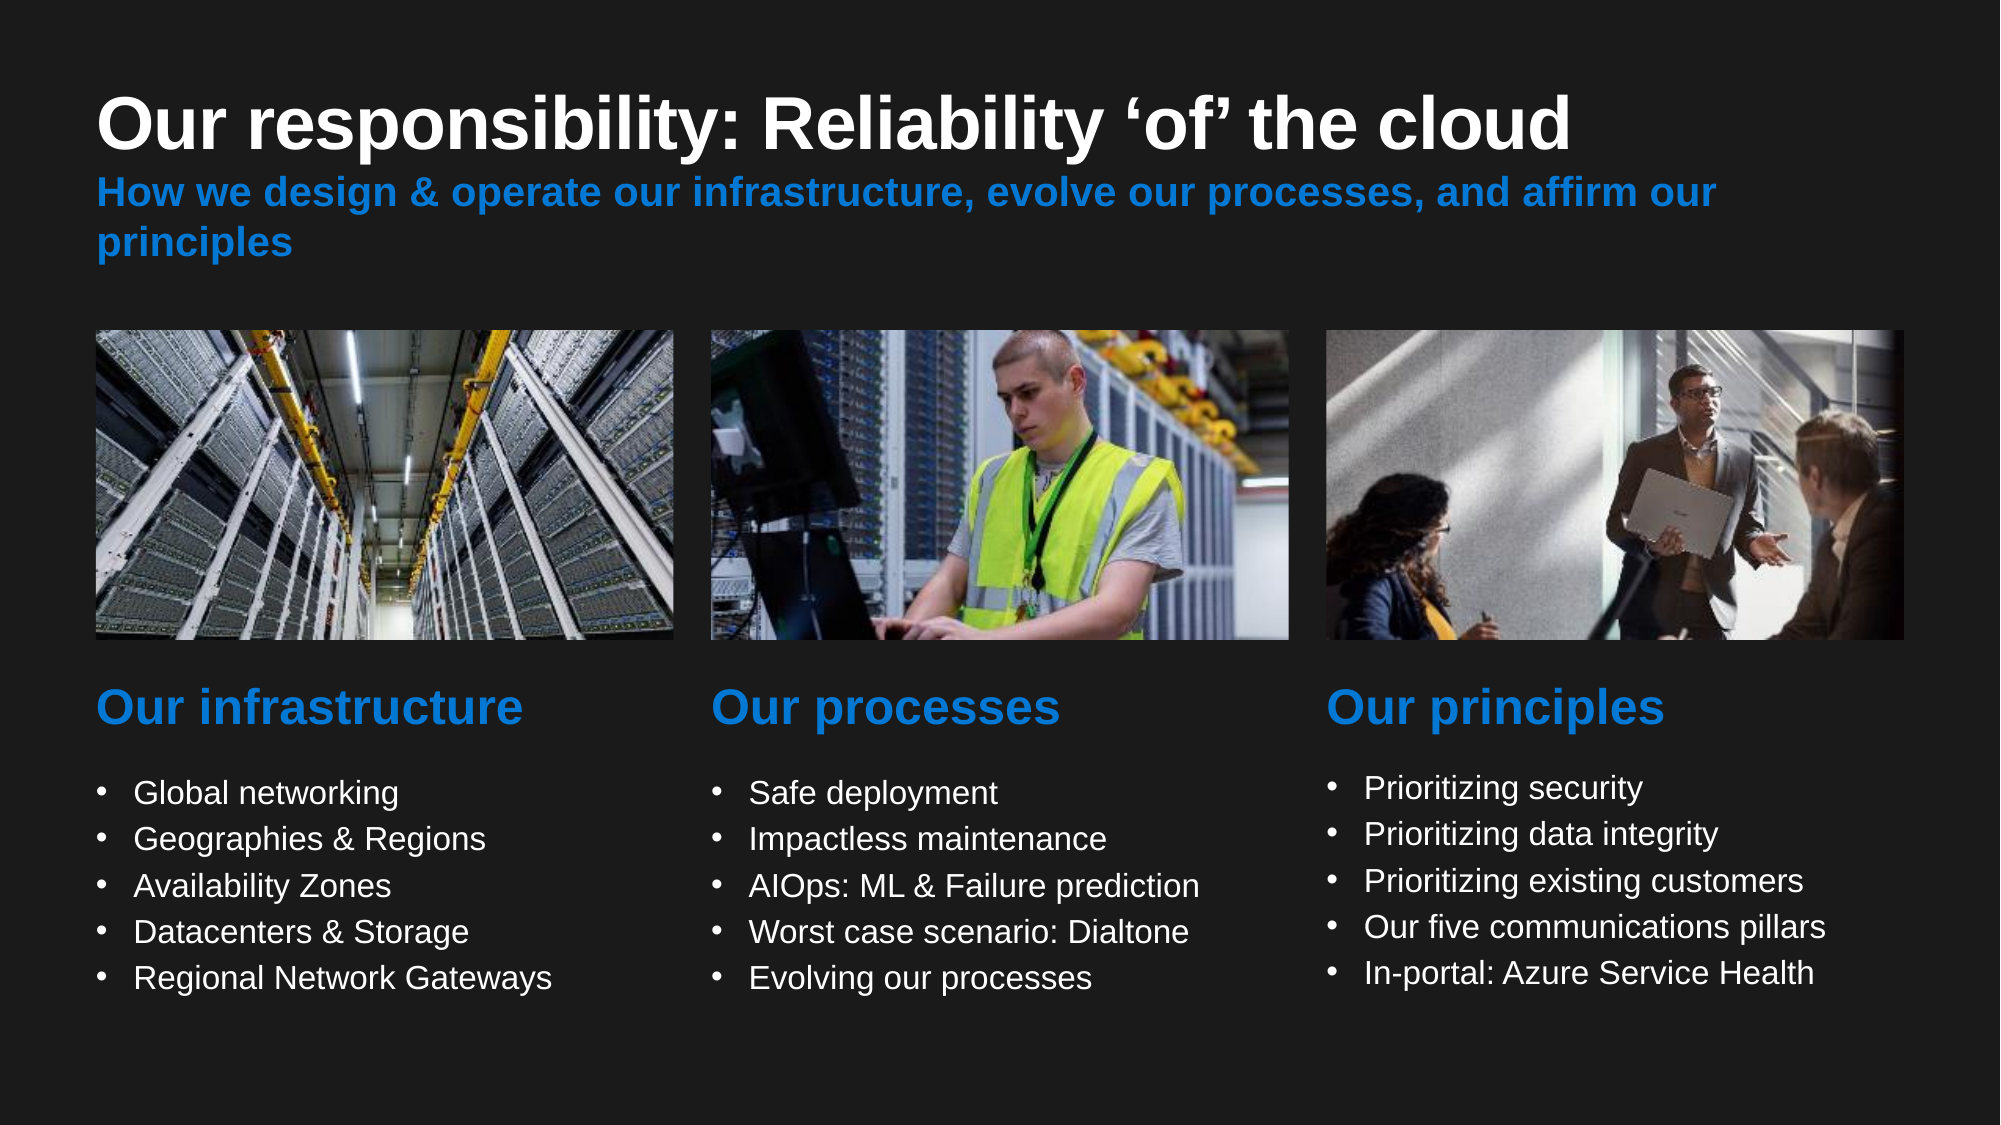

# Our responsibility: Reliability ‘of’ the cloud How we design & operate our infrastructure, evolve our processes, and affirm our principles

Our infrastructure

Global networking
Geographies & Regions
Availability Zones
Datacenters & Storage
Regional Network Gateways
Our processes

Safe deployment
Impactless maintenance
AIOps: ML & Failure prediction
Worst case scenario: Dialtone
Evolving our processes
Our principles

Prioritizing security
Prioritizing data integrity
Prioritizing existing customers
Our five communications pillars
In-portal: Azure Service Health